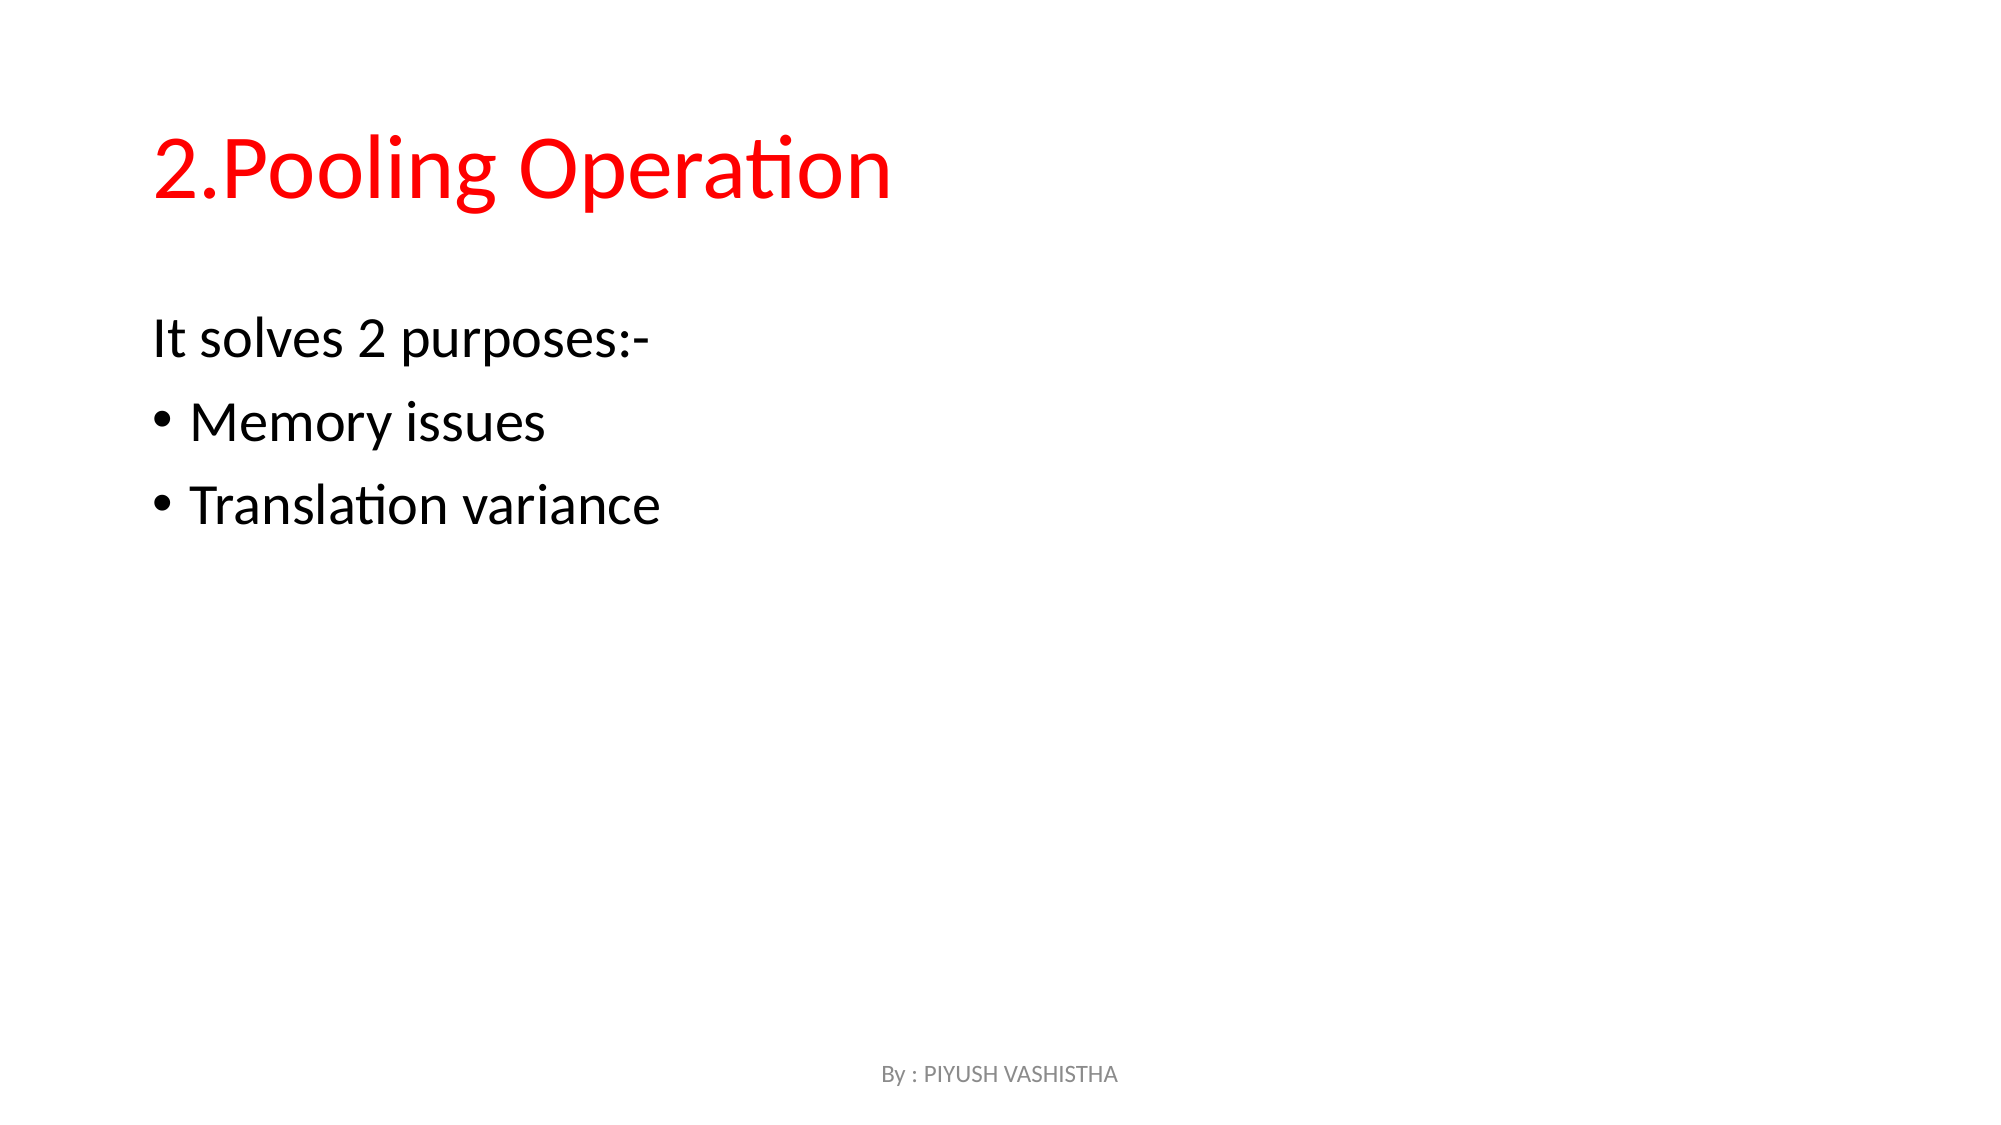

# 2.Pooling Operation
It solves 2 purposes:-
Memory issues
Translation variance
By : PIYUSH VASHISTHA